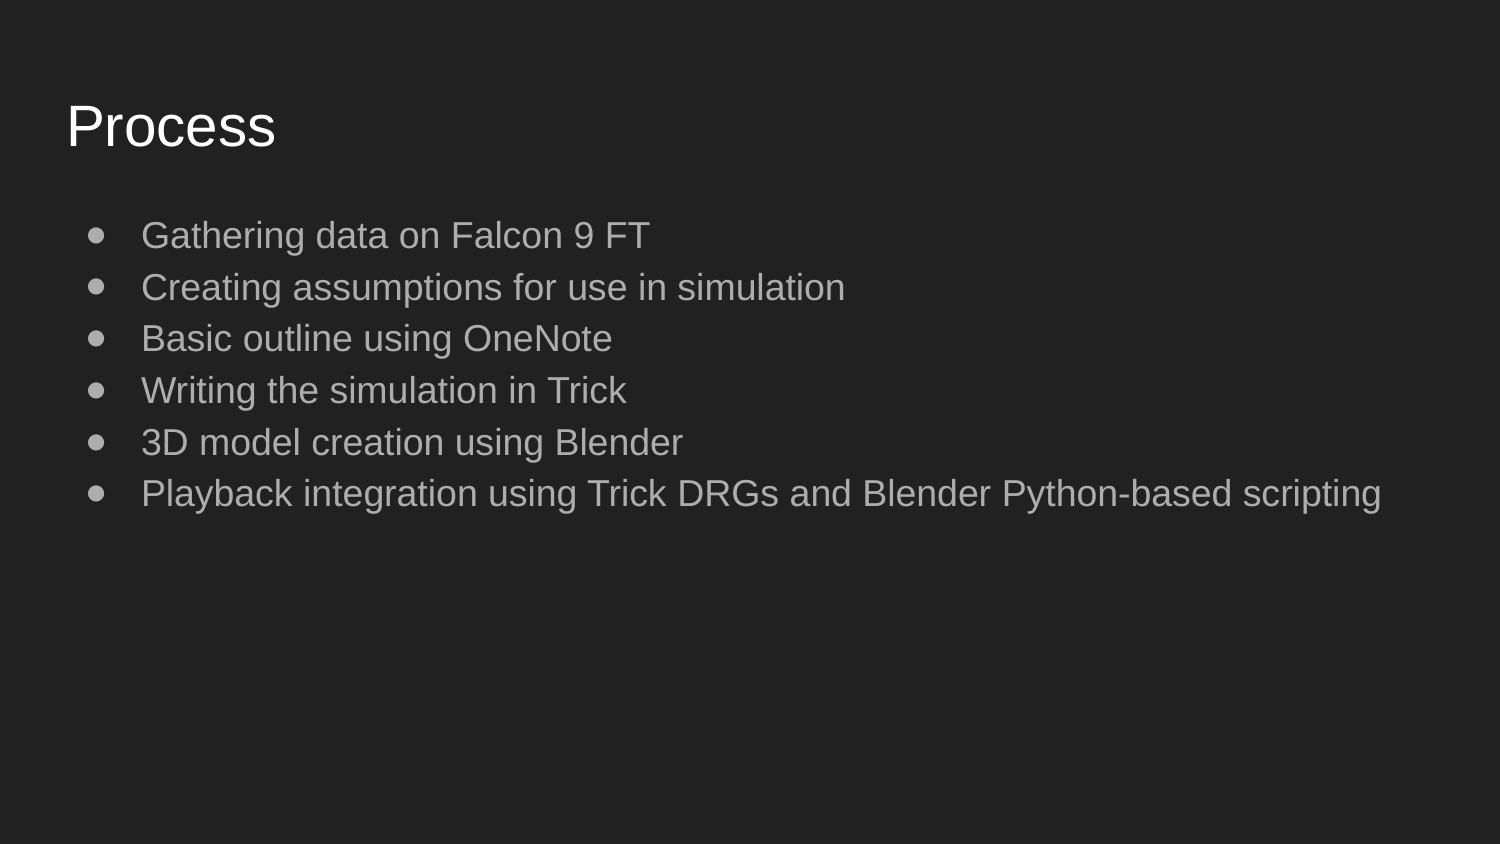

# Process
Gathering data on Falcon 9 FT
Creating assumptions for use in simulation
Basic outline using OneNote
Writing the simulation in Trick
3D model creation using Blender
Playback integration using Trick DRGs and Blender Python-based scripting